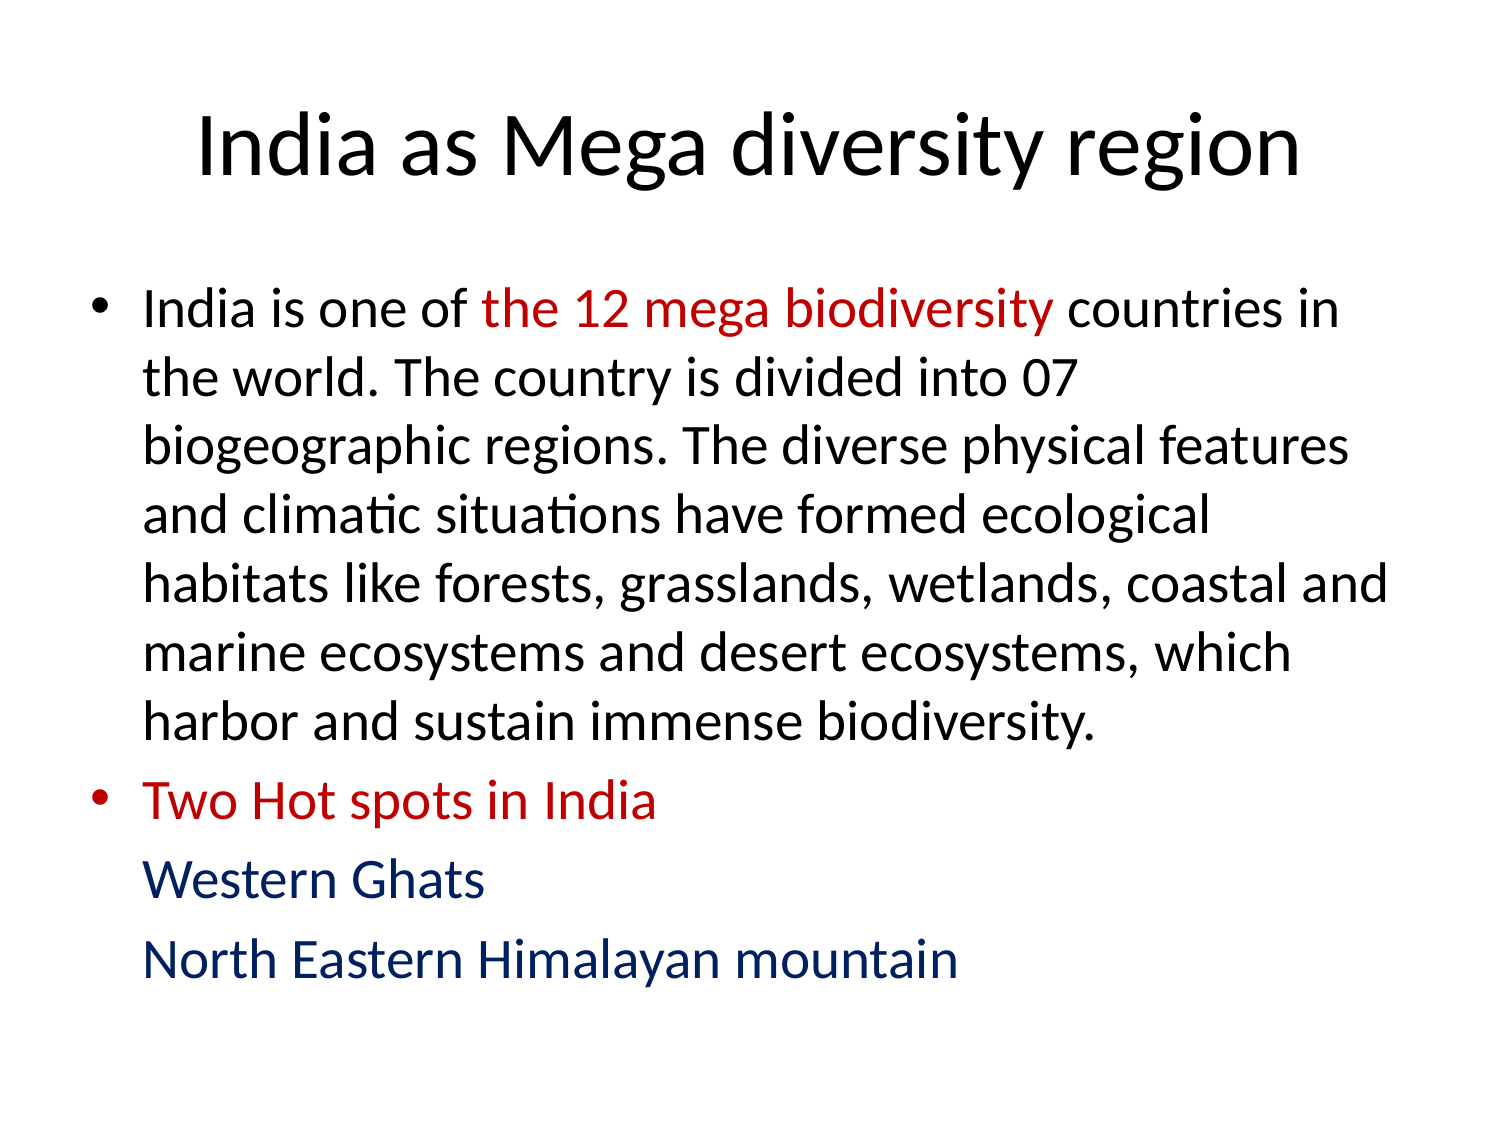

# India as Mega diversity region
India is one of the 12 mega biodiversity countries in the world. The country is divided into 07 biogeographic regions. The diverse physical features and climatic situations have formed ecological habitats like forests, grasslands, wetlands, coastal and marine ecosystems and desert ecosystems, which harbor and sustain immense biodiversity.
Two Hot spots in India
	Western Ghats
	North Eastern Himalayan mountain